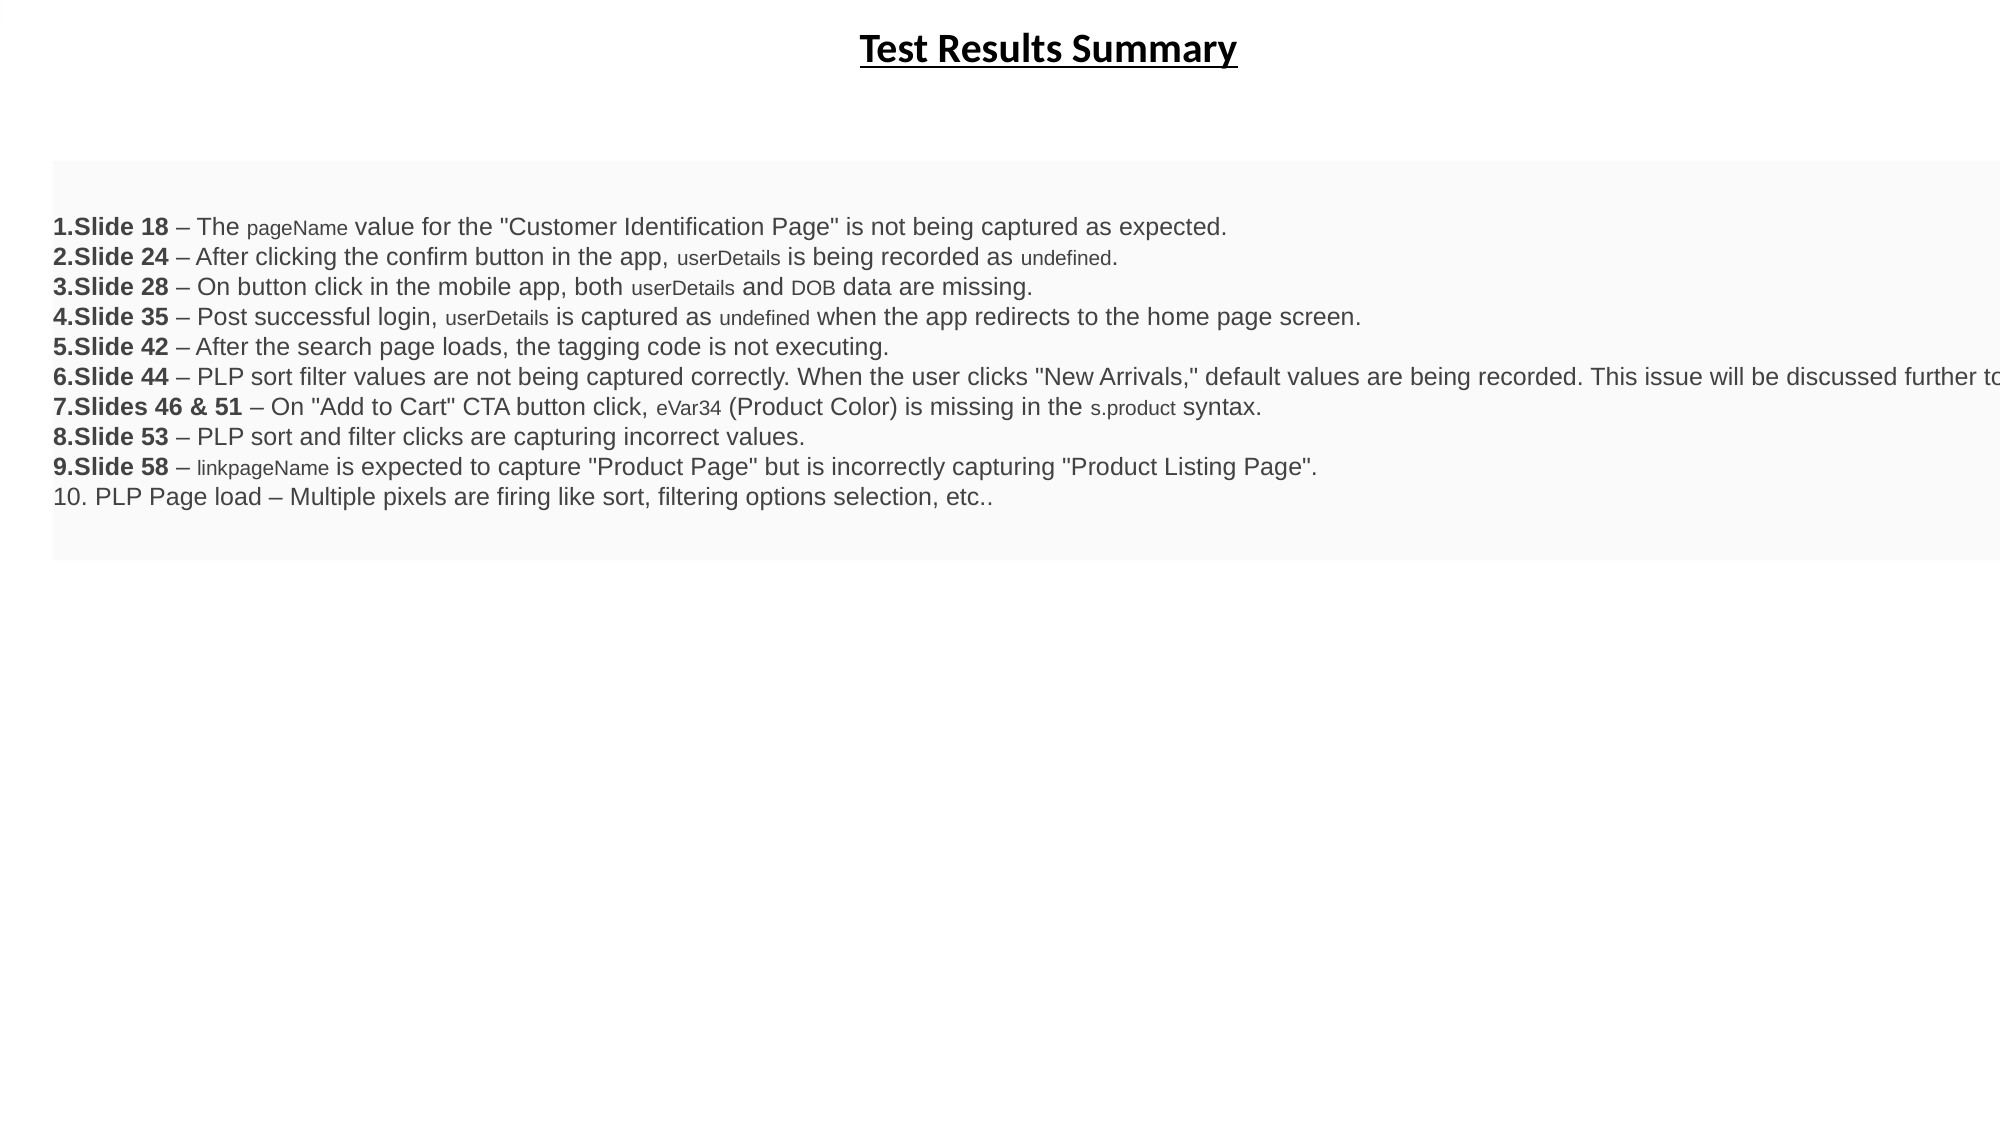

Test Results Summary

Slide 18 – The pageName value for the "Customer Identification Page" is not being captured as expected.
Slide 24 – After clicking the confirm button in the app, userDetails is being recorded as undefined.
Slide 28 – On button click in the mobile app, both userDetails and DOB data are missing.
Slide 35 – Post successful login, userDetails is captured as undefined when the app redirects to the home page screen.
Slide 42 – After the search page loads, the tagging code is not executing.
Slide 44 – PLP sort filter values are not being captured correctly. When the user clicks "New Arrivals," default values are being recorded. This issue will be discussed further to identify a solution.
Slides 46 & 51 – On "Add to Cart" CTA button click, eVar34 (Product Color) is missing in the s.product syntax.
Slide 53 – PLP sort and filter clicks are capturing incorrect values.
Slide 58 – linkpageName is expected to capture "Product Page" but is incorrectly capturing "Product Listing Page".
 PLP Page load – Multiple pixels are firing like sort, filtering options selection, etc..